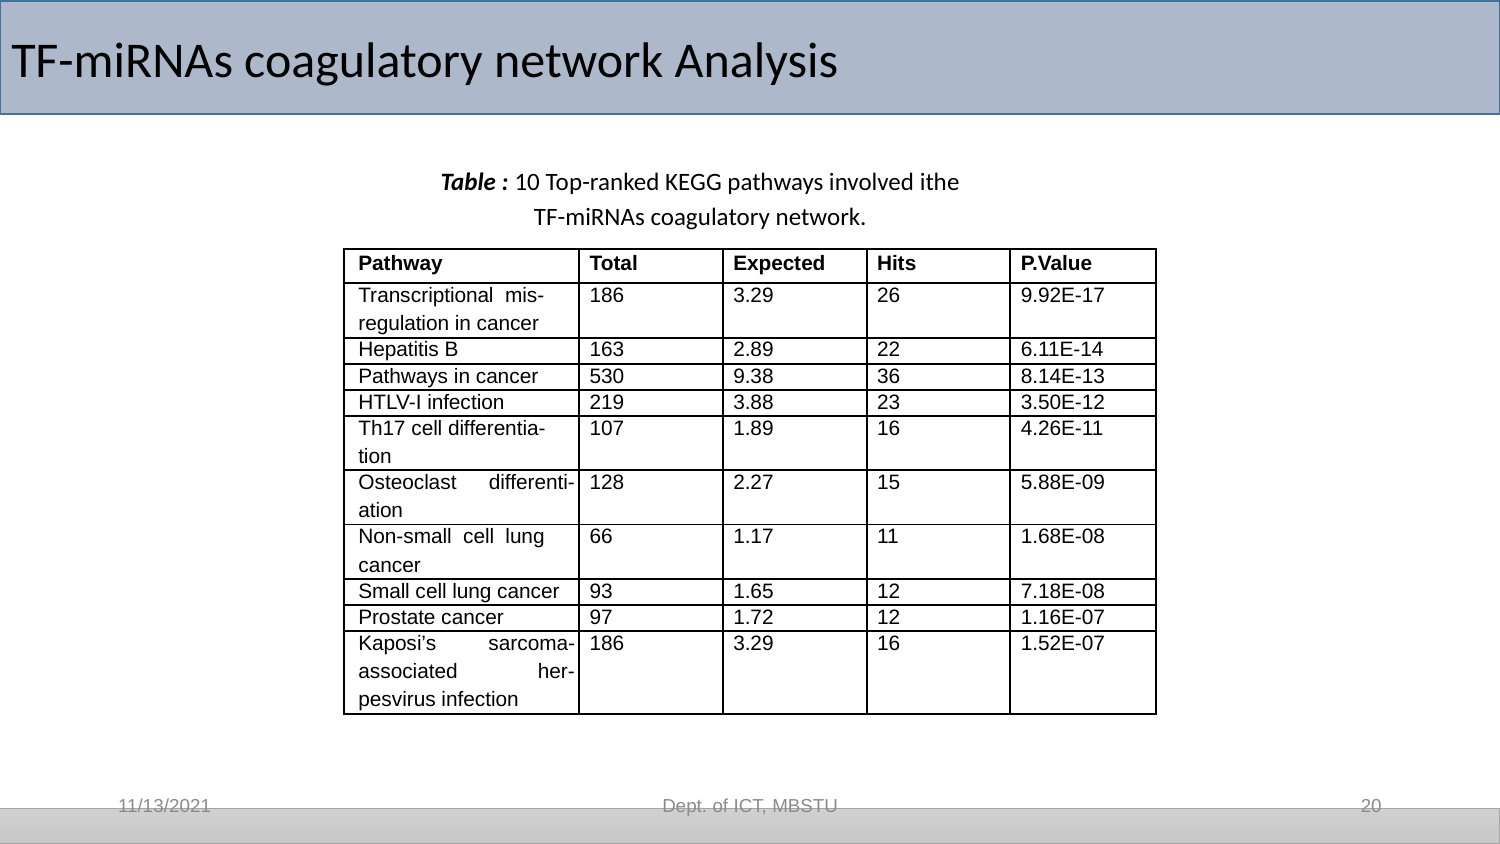

TF-miRNAs coagulatory network Analysis
Table : 10 Top-ranked KEGG pathways involved ithe TF-miRNAs coagulatory network.
| Pathway |  | Total | Expected | Hits | P.Value |
| --- | --- | --- | --- | --- | --- |
|  |  |  |  |  |  |
| Transcriptional mis- |  | 186 | 3.29 | 26 | 9.92E-17 |
| regulation in cancer |  |  |  |  |  |
|  |  |  |  |  |  |
| Hepatitis B |  | 163 | 2.89 | 22 | 6.11E-14 |
|  |  |  |  |  |  |
| Pathways in cancer |  | 530 | 9.38 | 36 | 8.14E-13 |
|  |  |  |  |  |  |
| HTLV-I infection |  | 219 | 3.88 | 23 | 3.50E-12 |
|  |  |  |  |  |  |
| Th17 cell differentia- |  | 107 | 1.89 | 16 | 4.26E-11 |
| tion |  |  |  |  |  |
|  |  |  |  |  |  |
| Osteoclast | differenti- | 128 | 2.27 | 15 | 5.88E-09 |
| ation |  |  |  |  |  |
|  |  |  |  |  |  |
| Non-small cell lung |  | 66 | 1.17 | 11 | 1.68E-08 |
| cancer |  |  |  |  |  |
|  |  |  |  |  |  |
| Small cell lung cancer |  | 93 | 1.65 | 12 | 7.18E-08 |
|  |  |  |  |  |  |
| Prostate cancer |  | 97 | 1.72 | 12 | 1.16E-07 |
|  |  |  |  |  |  |
| Kaposi’s | sarcoma- | 186 | 3.29 | 16 | 1.52E-07 |
| associated | her- |  |  |  |  |
| pesvirus infection |  |  |  |  |  |
|  |  |  |  |  |  |
11/13/2021
Dept. of ICT, MBSTU
20